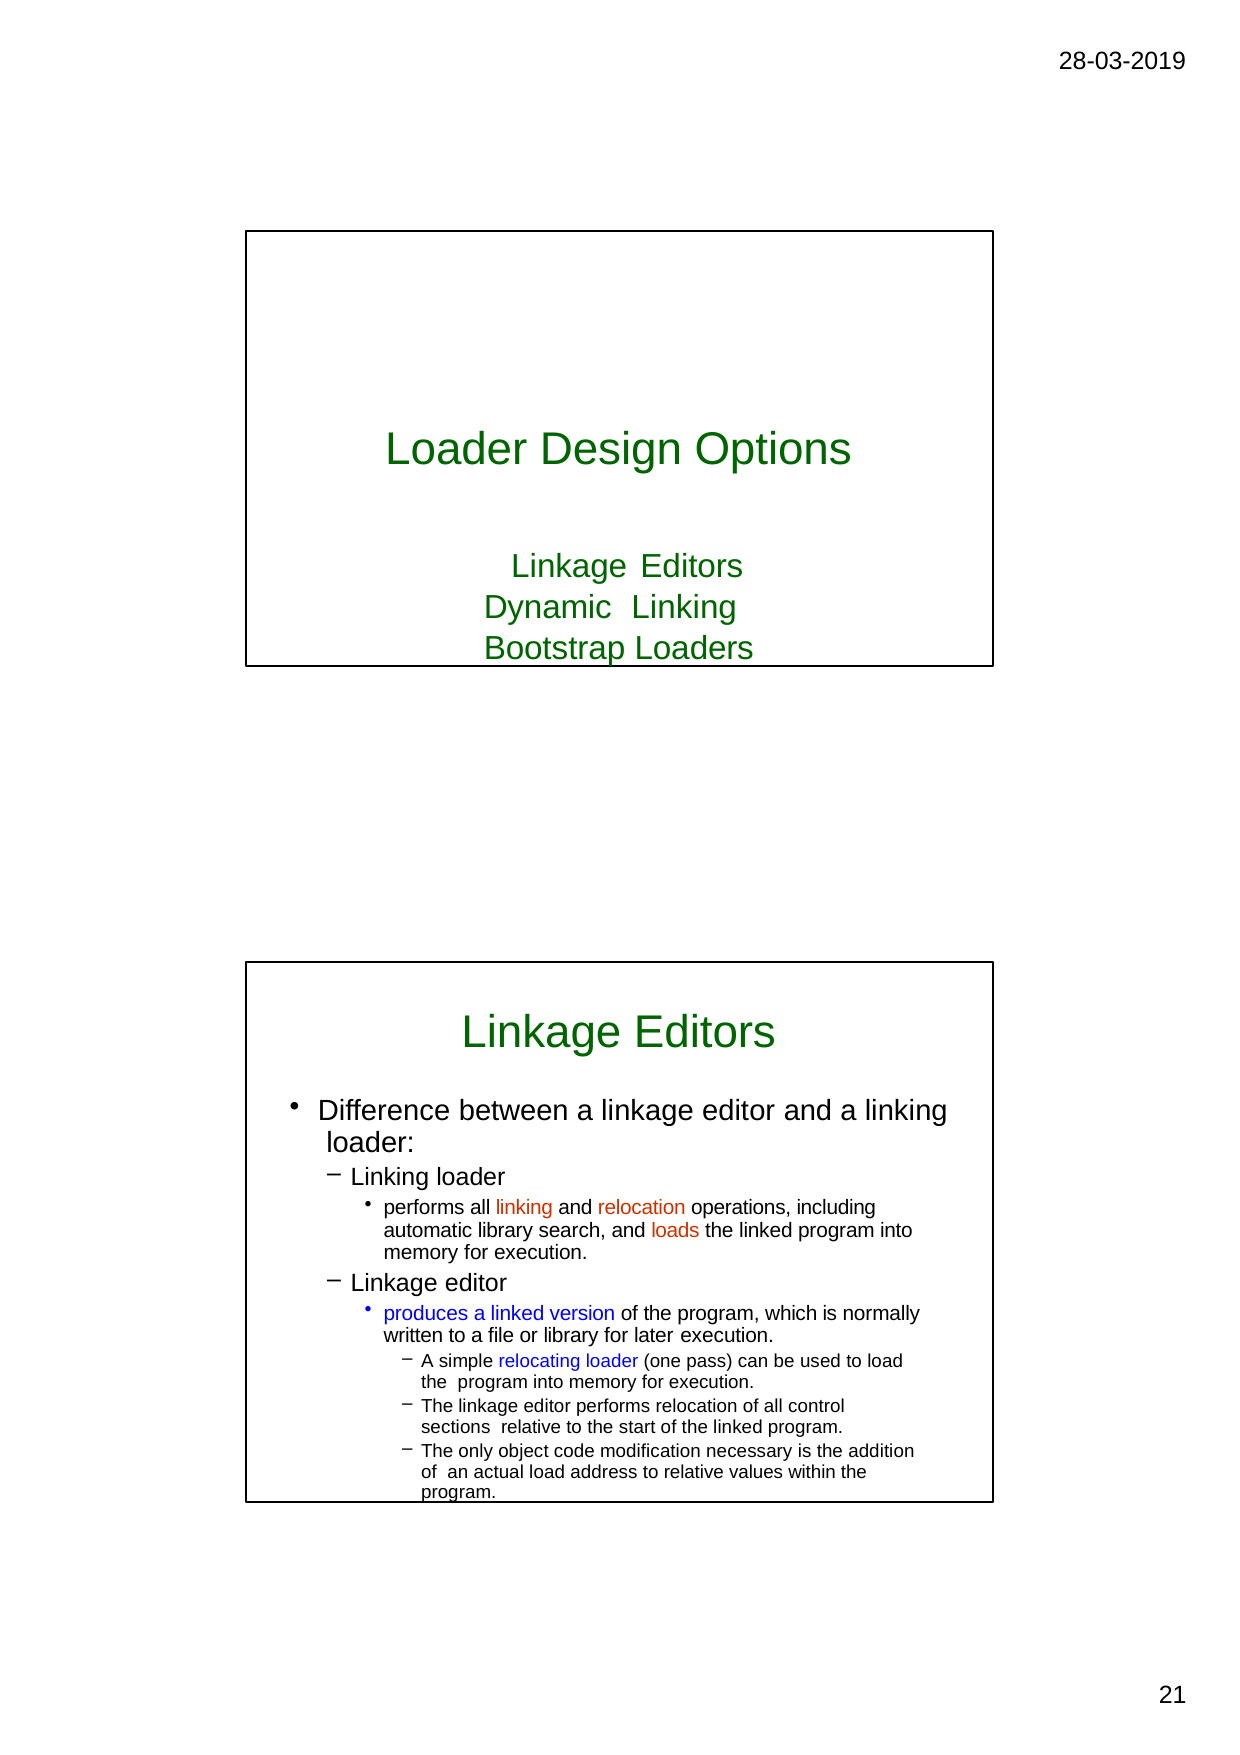

28-03-2019

Loader Design Options

Linkage Editors  Dynamic Linking  Bootstrap Loaders
Linkage Editors
Difference between a linkage editor and a linking  loader:
Linking loader
performs all linking and relocation operations, including  automatic library search, and loads the linked program into  memory for execution.
Linkage editor
produces a linked version of the program, which is normally  written to a file or library for later execution.
A simple relocating loader (one pass) can be used to load the  program into memory for execution.
The linkage editor performs relocation of all control sections  relative to the start of the linked program.
The only object code modification necessary is the addition of  an actual load address to relative values within the program.
21